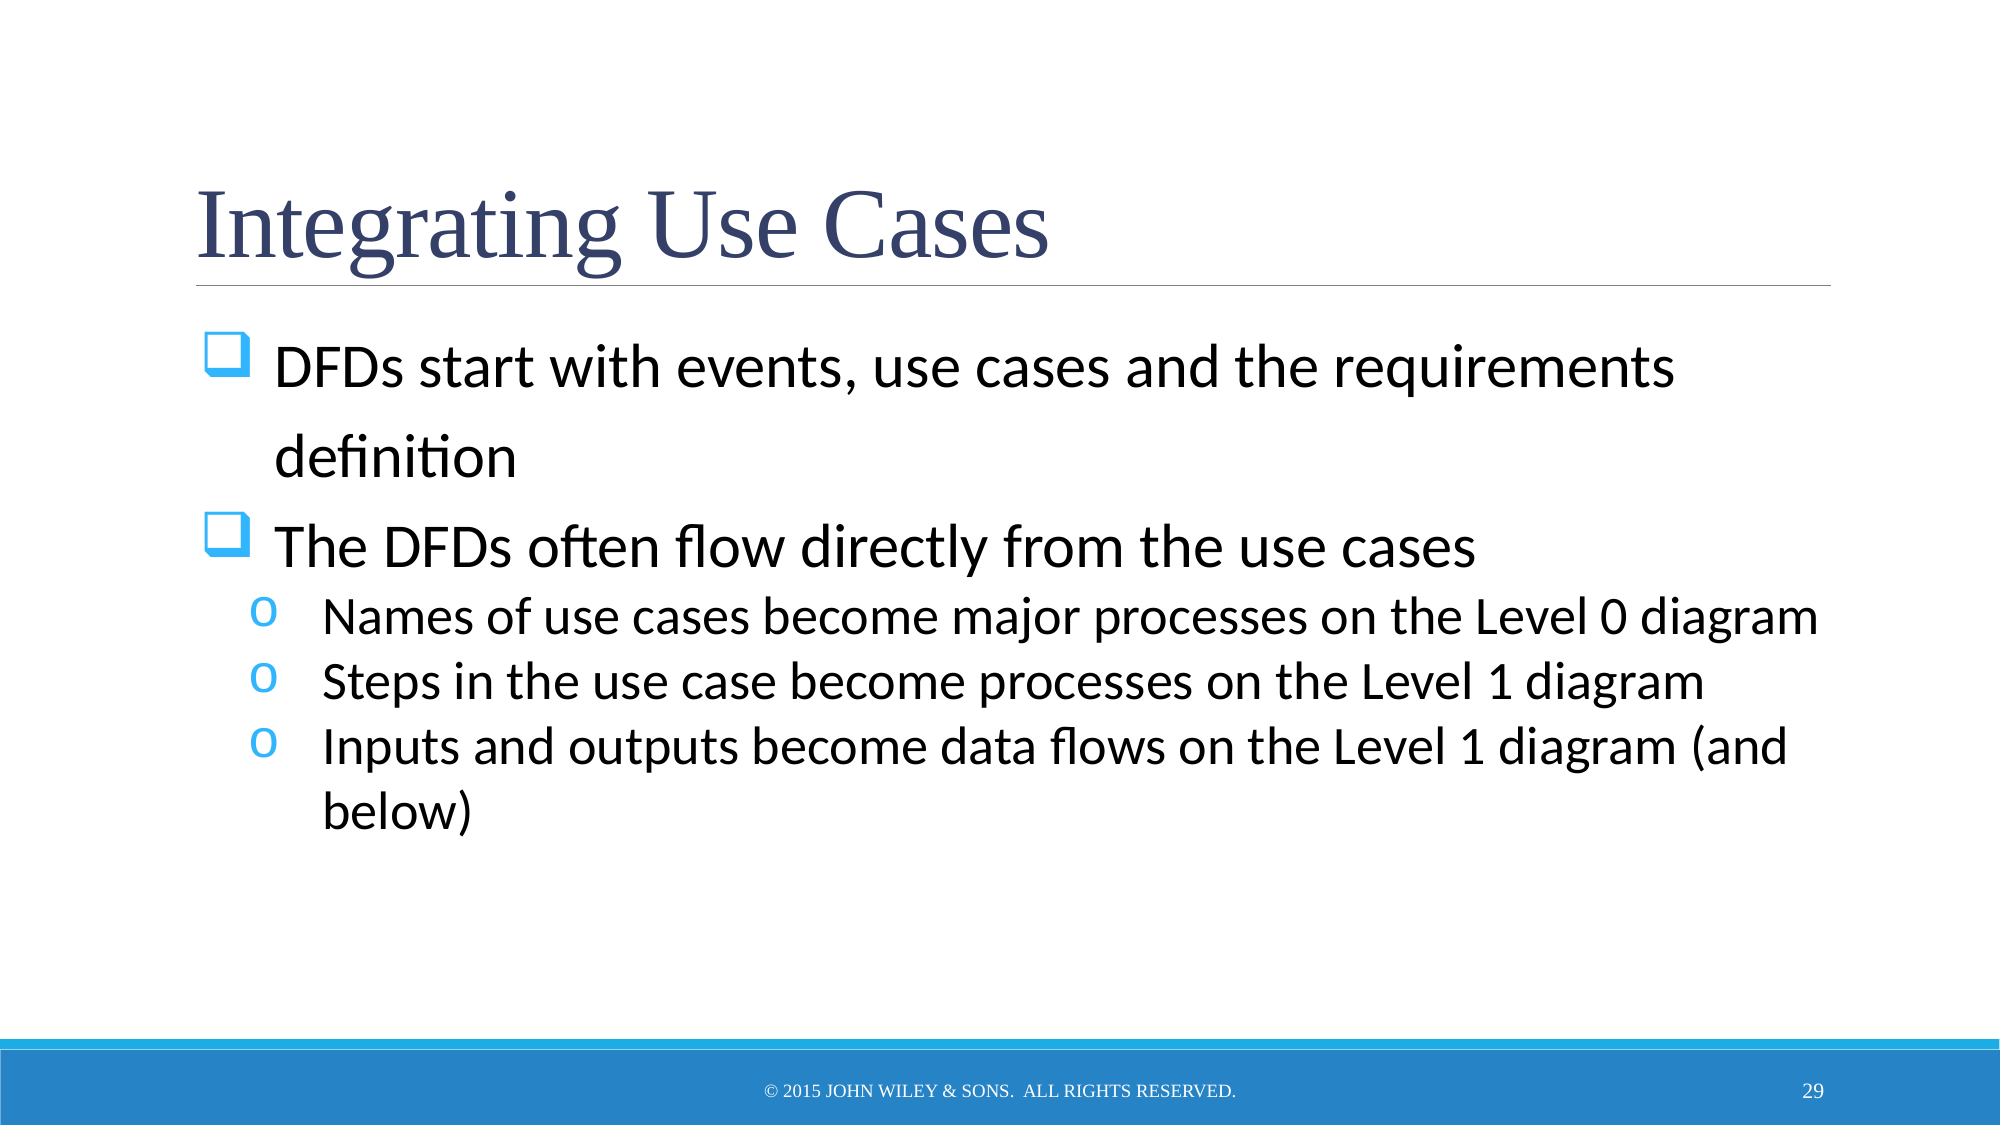

# Integrating Use Cases
DFDs start with events, use cases and the requirements definition
The DFDs often flow directly from the use cases
Names of use cases become major processes on the Level 0 diagram
Steps in the use case become processes on the Level 1 diagram
Inputs and outputs become data flows on the Level 1 diagram (and below)
© 2015 John Wiley & Sons.  All Rights Reserved.
29